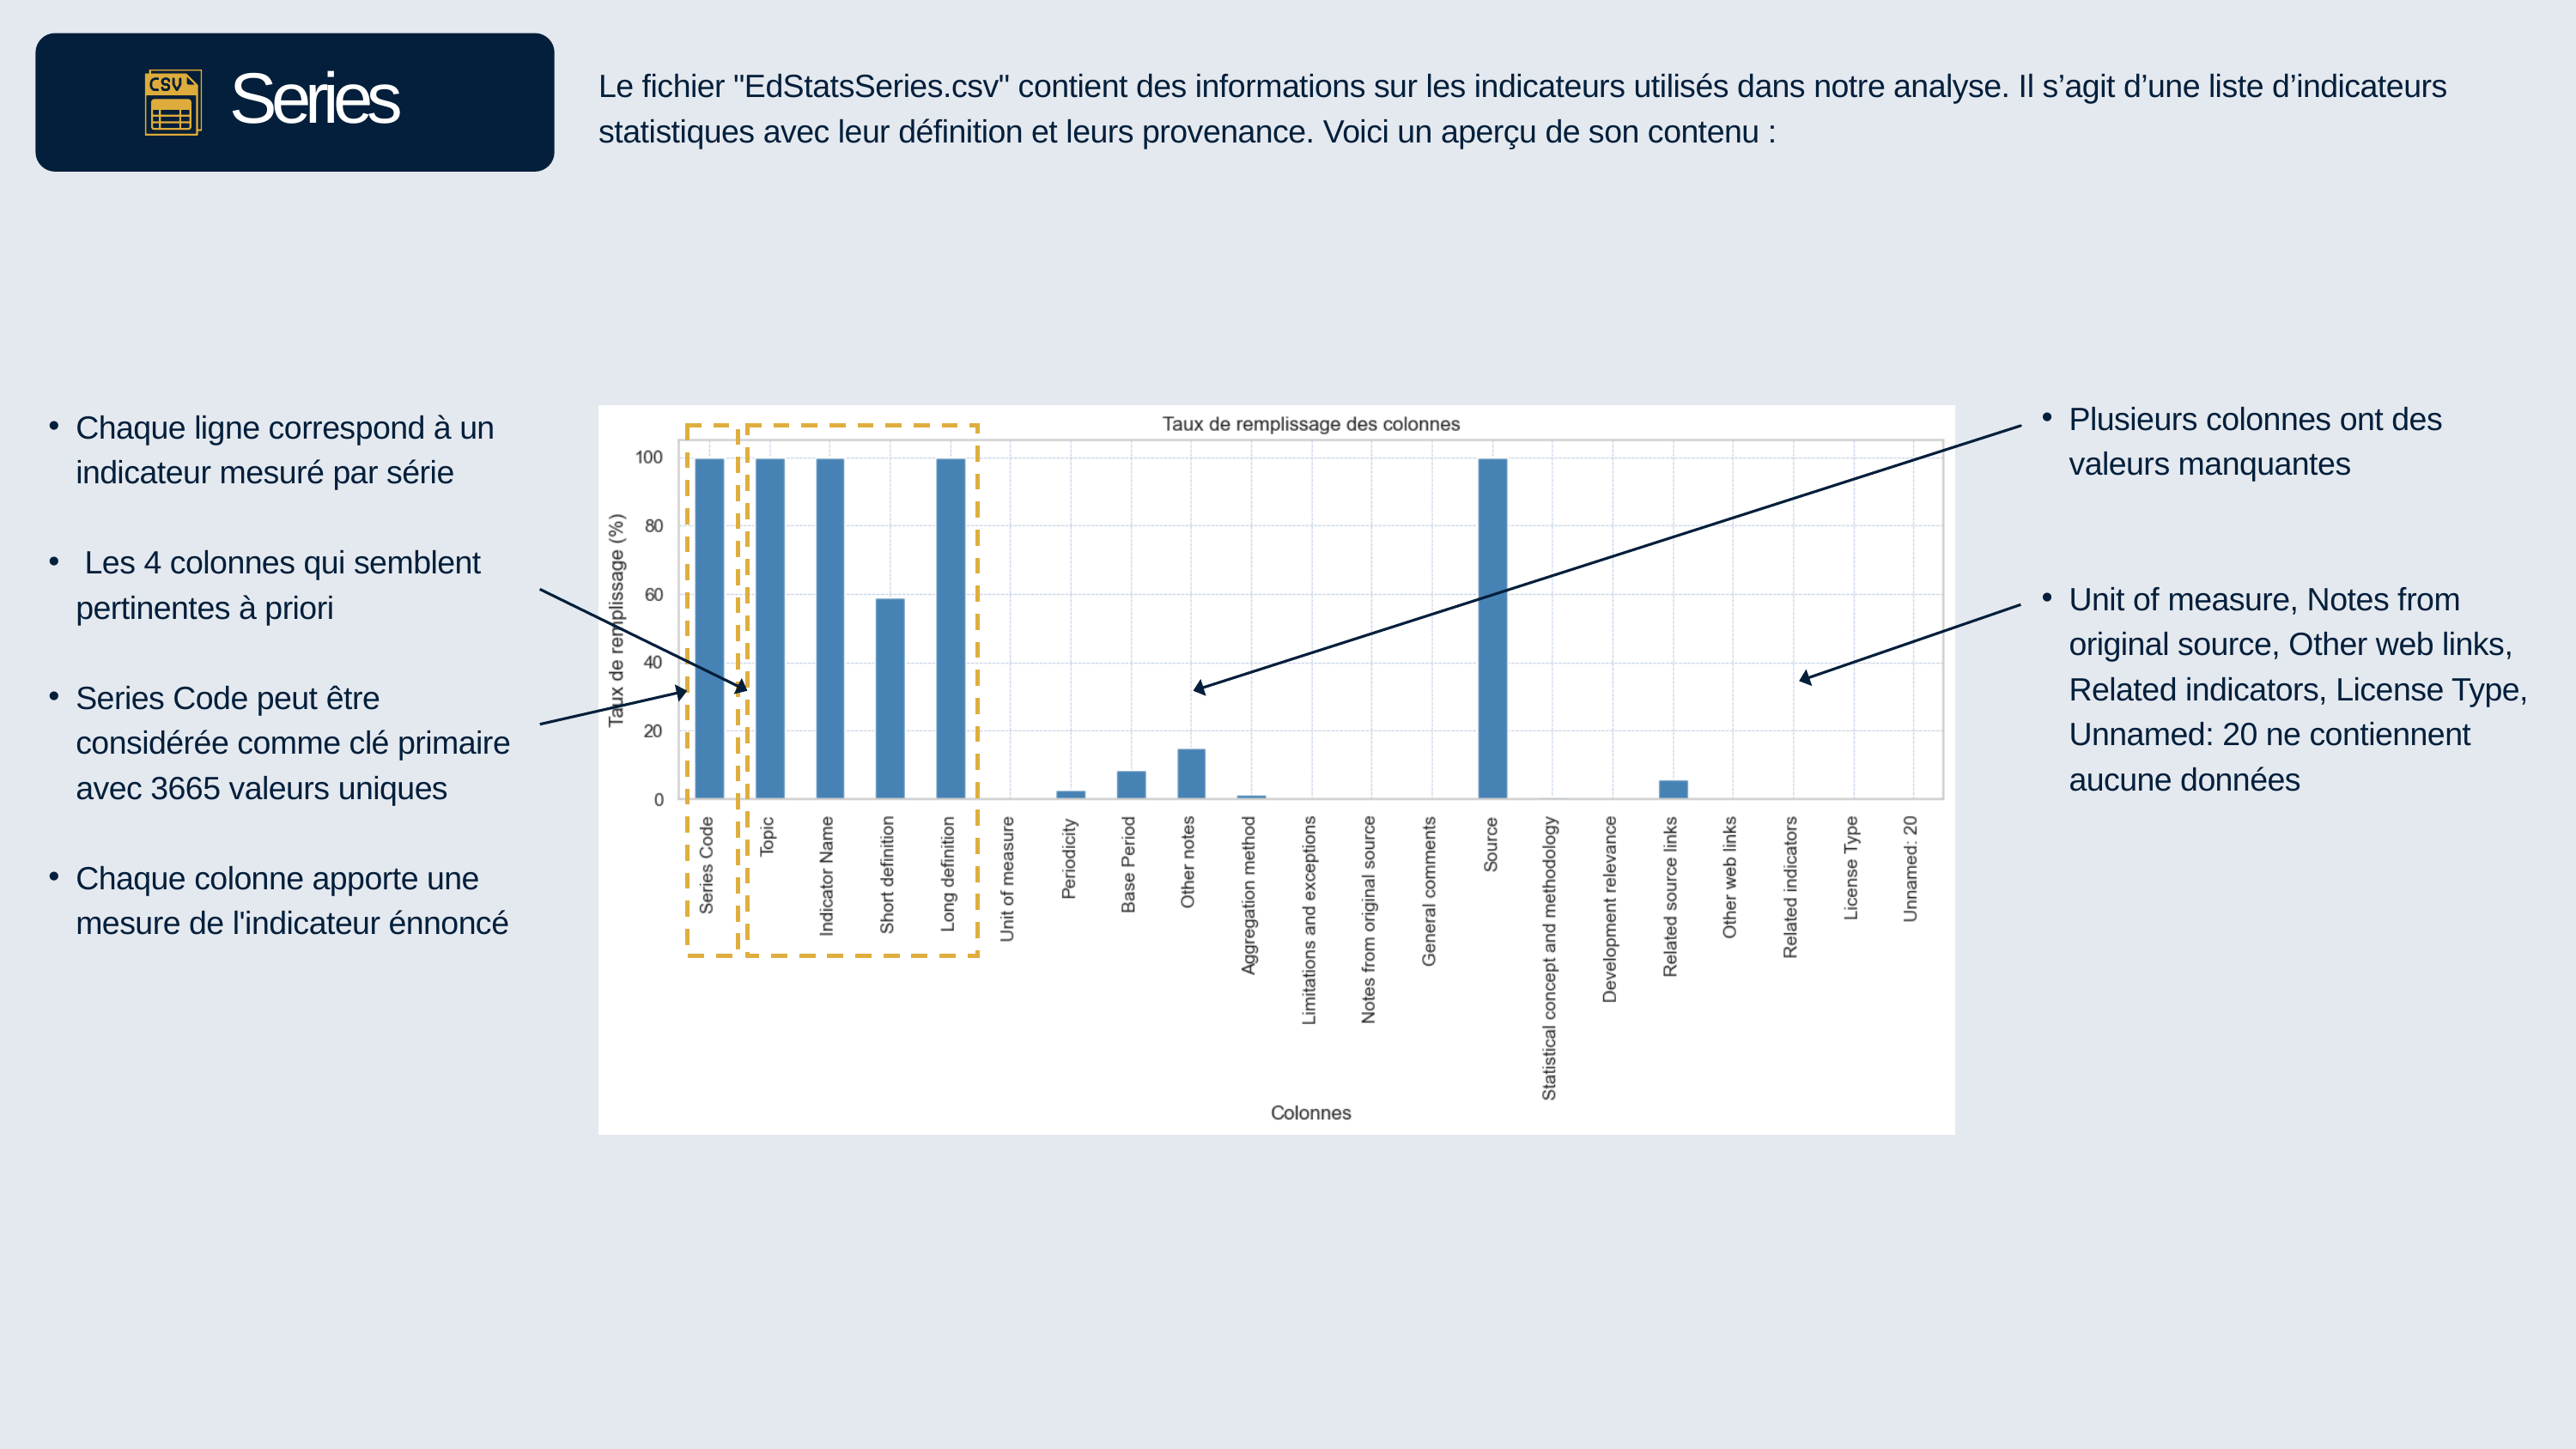

Le fichier "EdStatsSeries.csv" contient des informations sur les indicateurs utilisés dans notre analyse. Il s’agit d’une liste d’indicateurs statistiques avec leur définition et leurs provenance. Voici un aperçu de son contenu :

Series

Plusieurs colonnes ont des valeurs manquantes

Unit of measure, Notes from original source, Other web links, Related indicators, License Type, Unnamed: 20 ne contiennent aucune données

Chaque ligne correspond à un indicateur mesuré par série

 Les 4 colonnes qui semblent pertinentes à priori

Series Code peut être considérée comme clé primaire avec 3665 valeurs uniques

Chaque colonne apporte une mesure de l'indicateur énnoncé